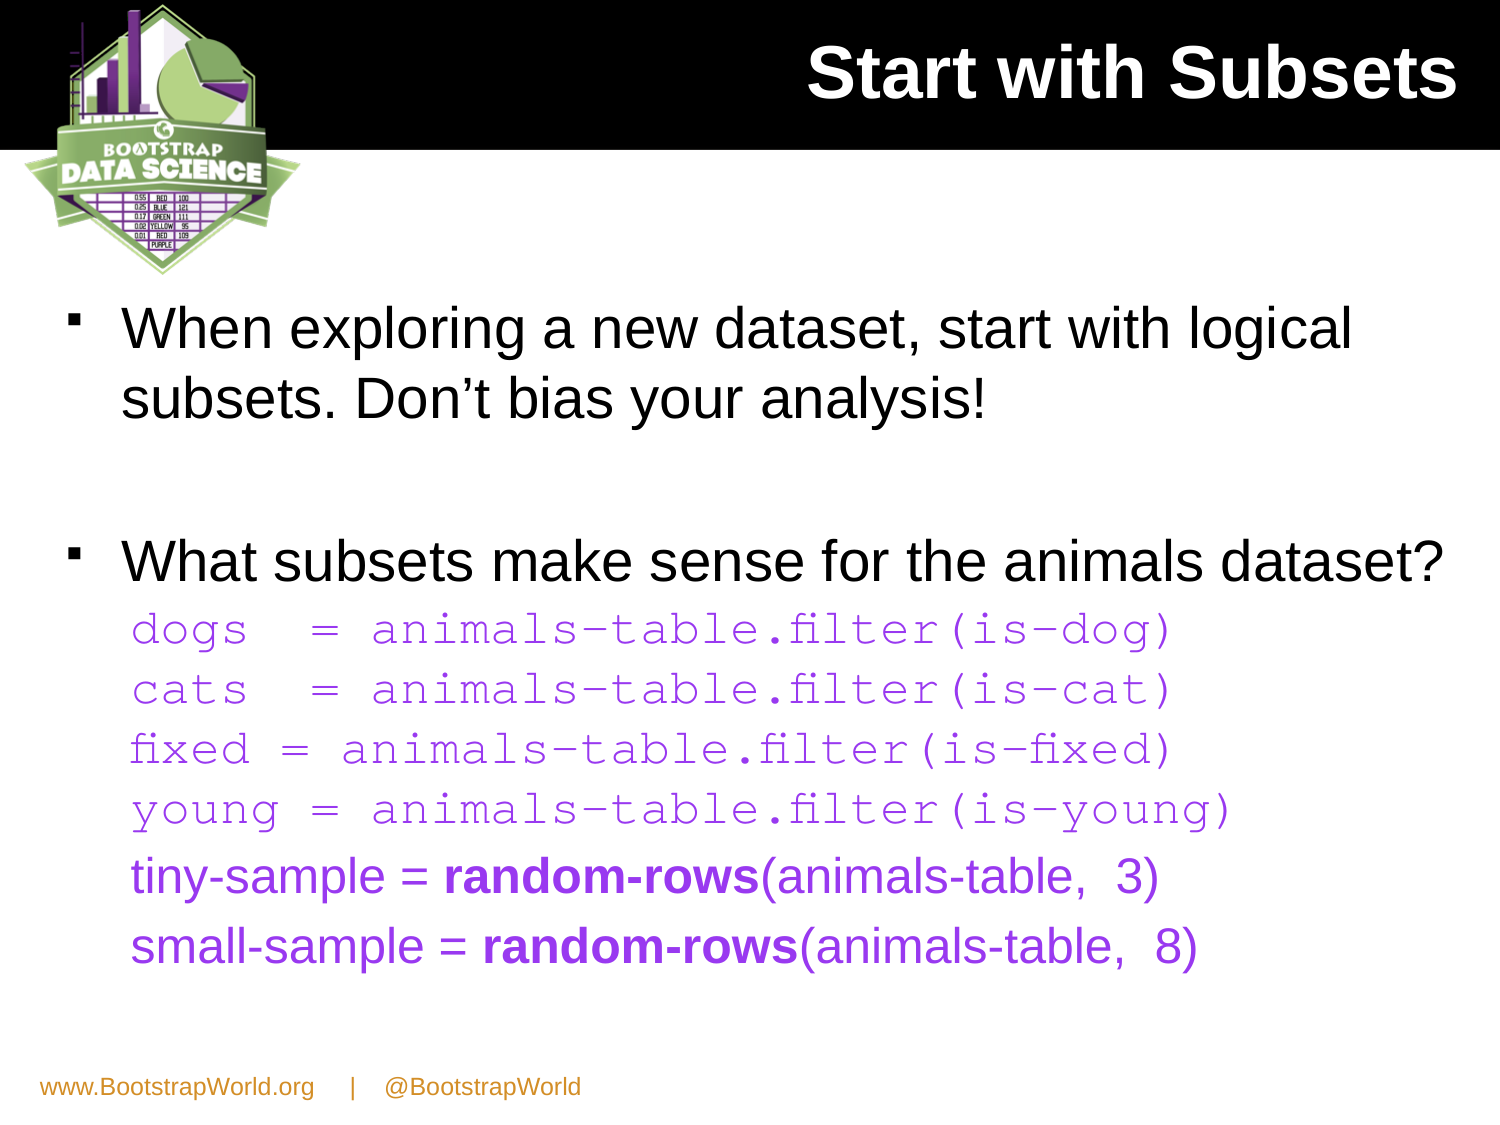

# Start with Subsets
When exploring a new dataset, start with logical subsets. Don’t bias your analysis!

What subsets make sense for the animals dataset?
dogs  = animals-table.filter(is-dog)
cats  = animals-table.filter(is-cat)
fixed = animals-table.filter(is-fixed)
young = animals-table.filter(is-young)
tiny-sample = random-rows(animals-table,  3)
small-sample = random-rows(animals-table,  8)

www.BootstrapWorld.org     |    @BootstrapWorld